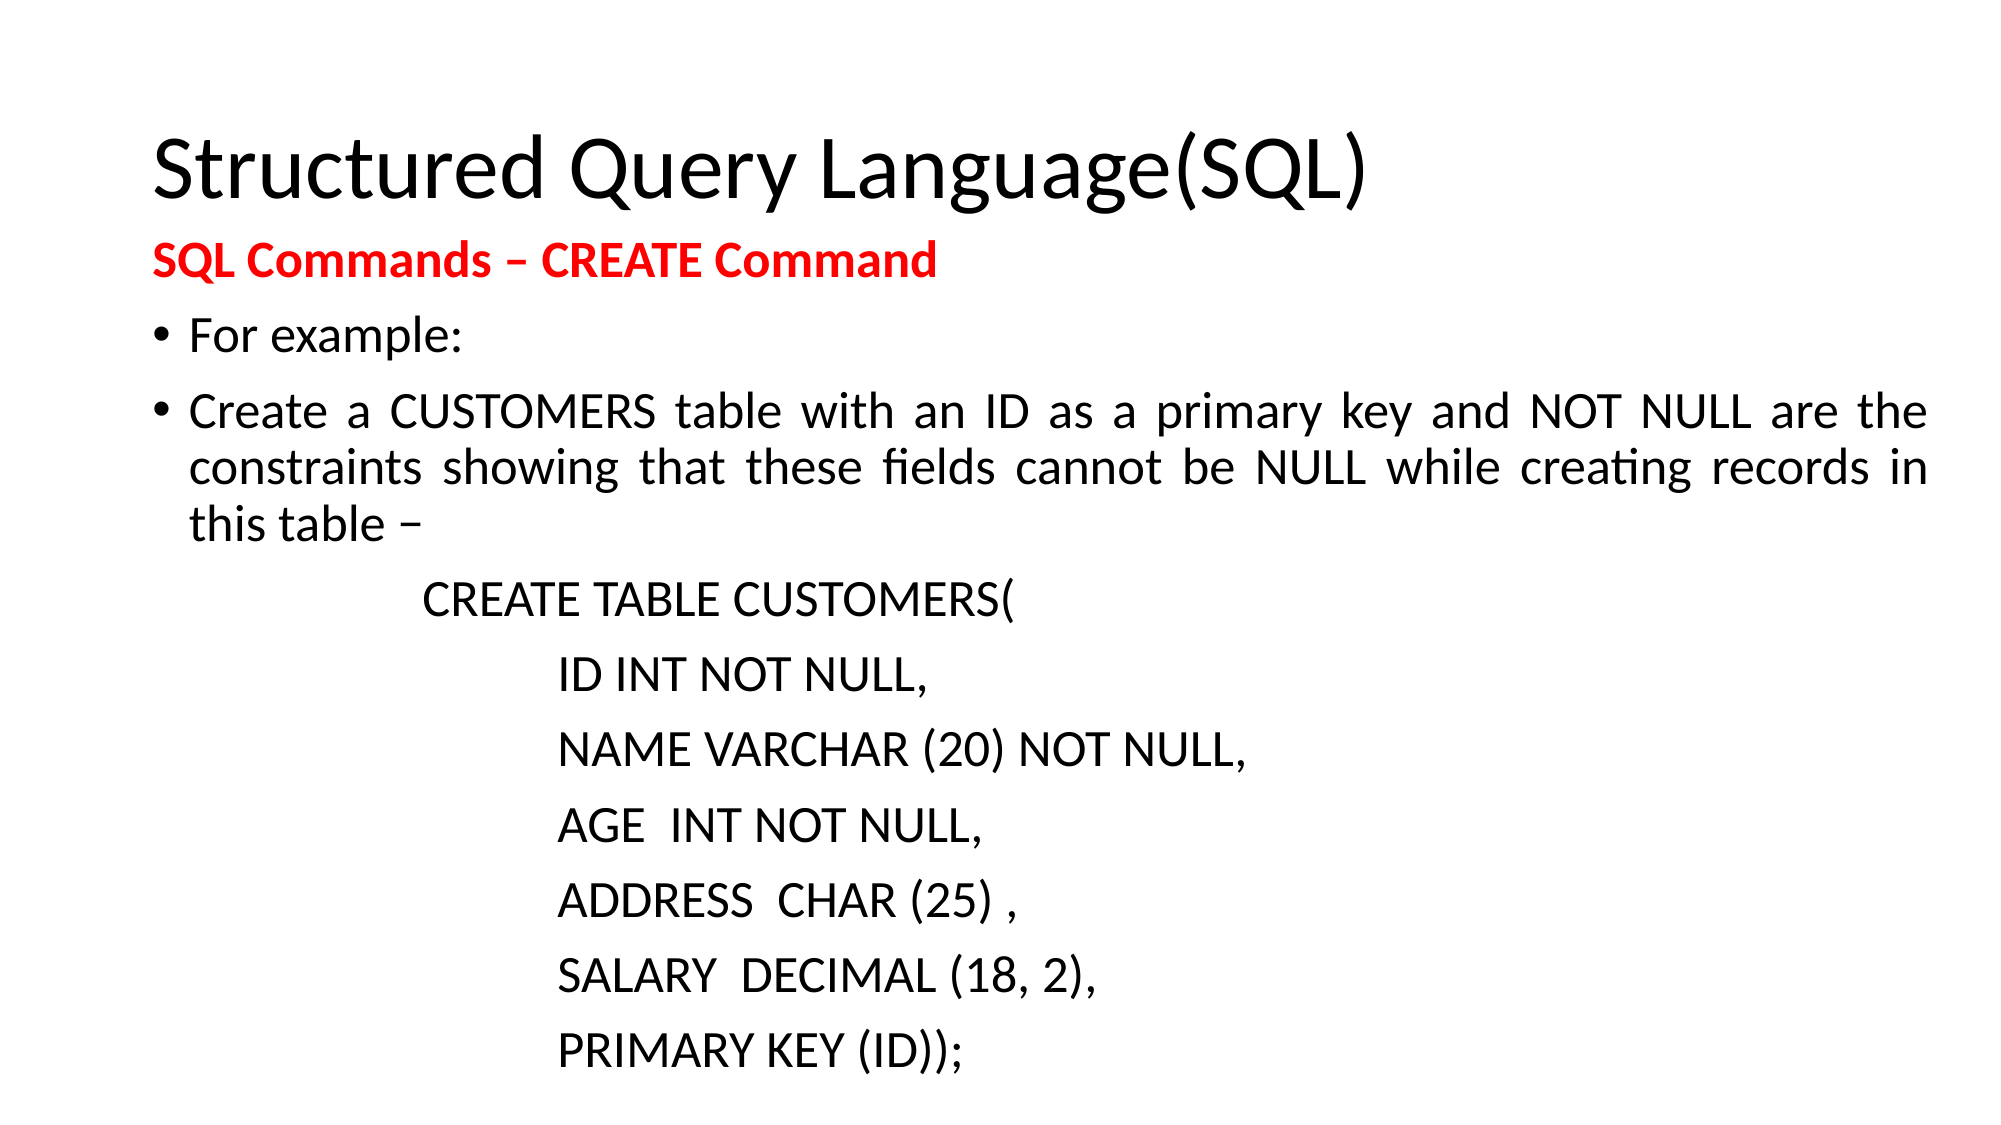

# Structured Query Language(SQL)
SQL Commands – CREATE Command
For example:
Create a CUSTOMERS table with an ID as a primary key and NOT NULL are the constraints showing that these fields cannot be NULL while creating records in this table −
		CREATE TABLE CUSTOMERS(
	 		ID INT NOT NULL,
			NAME VARCHAR (20) NOT NULL,
			AGE  INT NOT NULL,
			ADDRESS  CHAR (25) ,
			SALARY  DECIMAL (18, 2),
			PRIMARY KEY (ID));